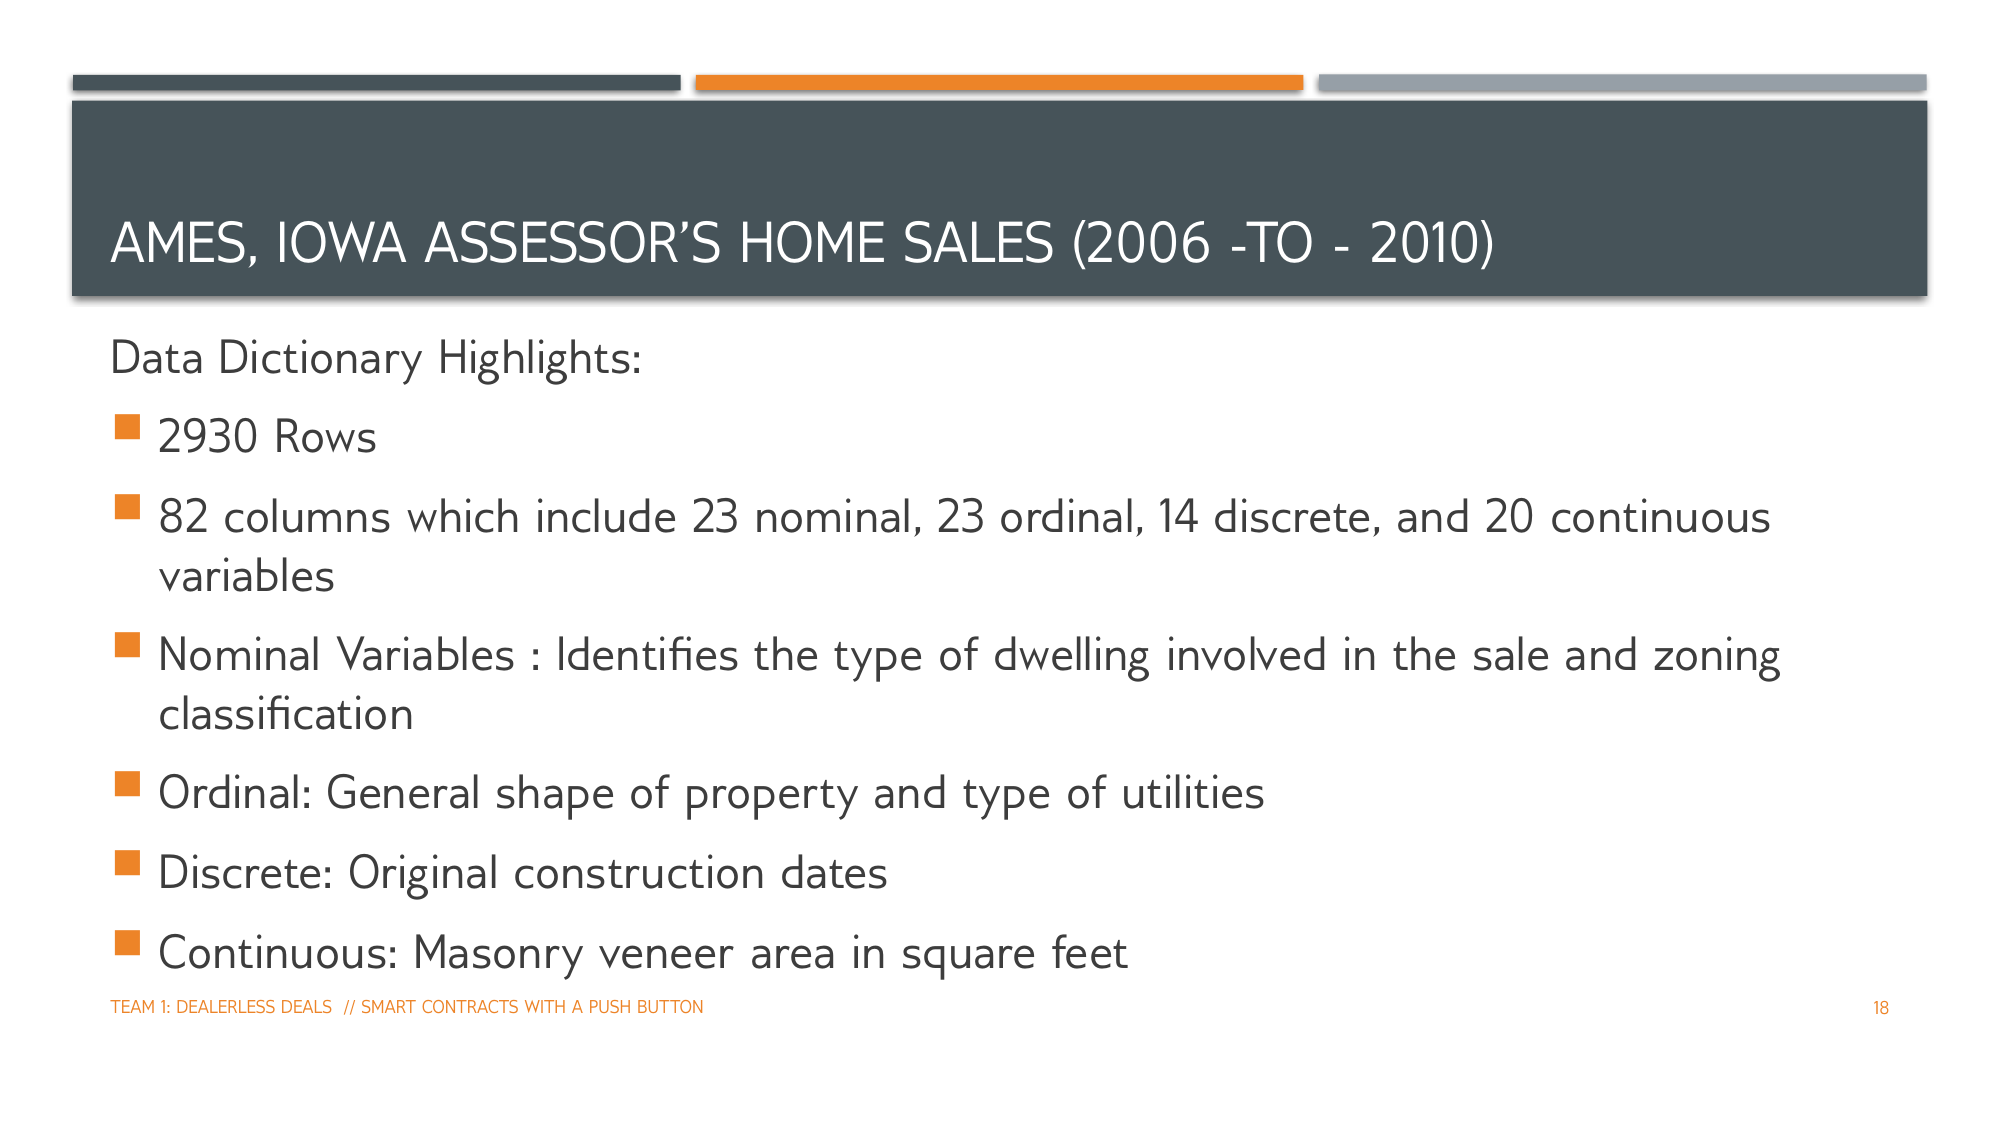

# Ames, Iowa Assessor’s home sales (2006 -to - 2010)
Data Dictionary Highlights:
2930 Rows
82 columns which include 23 nominal, 23 ordinal, 14 discrete, and 20 continuous variables
Nominal Variables : Identifies the type of dwelling involved in the sale and zoning classification
Ordinal: General shape of property and type of utilities
Discrete: Original construction dates
Continuous: Masonry veneer area in square feet
TEAM 1: Dealerless Deals  // Smart Contracts with a Push Button
18